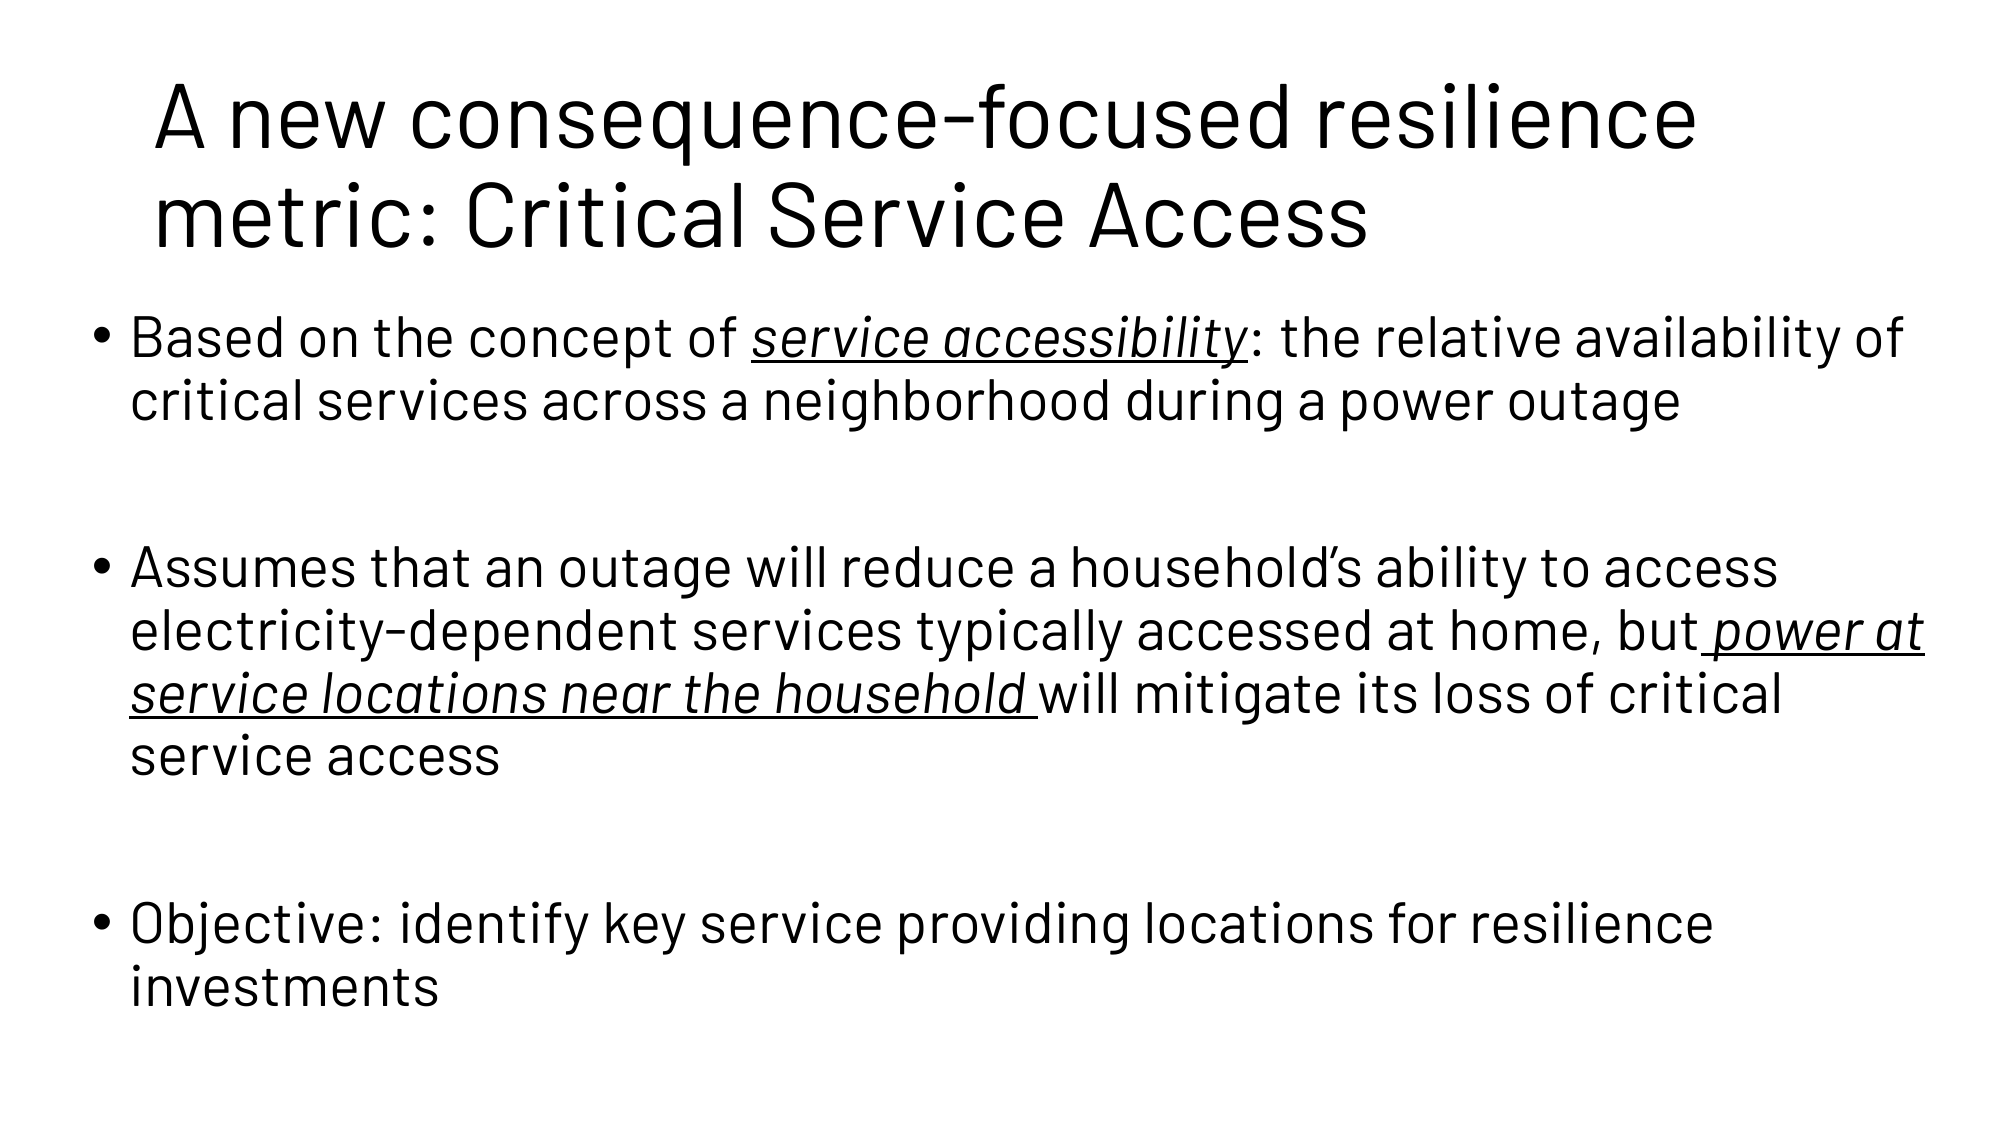

# A new consequence-focused resilience metric: Critical Service Access
Based on the concept of service accessibility: the relative availability of critical services across a neighborhood during a power outage

Assumes that an outage will reduce a household’s ability to access electricity-dependent services typically accessed at home, but power at service locations near the household will mitigate its loss of critical service access

Objective: identify key service providing locations for resilience investments